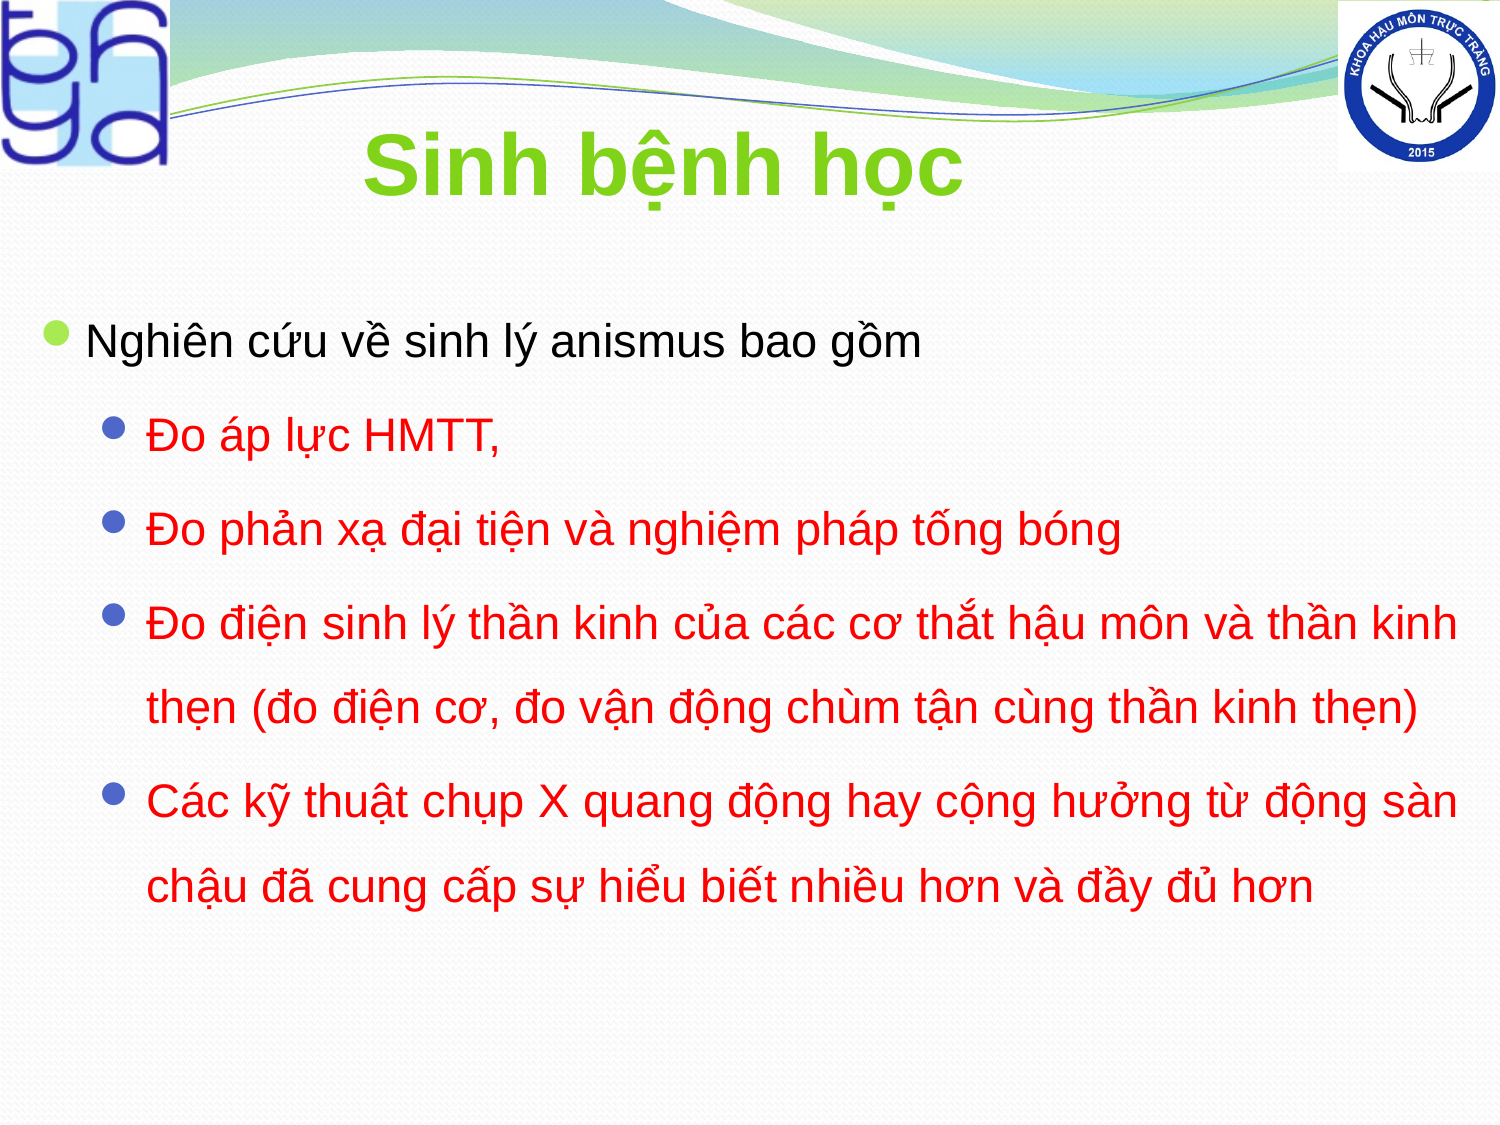

# Sinh bệnh học
Nghiên cứu về sinh lý anismus bao gồm
Đo áp lực HMTT,
Đo phản xạ đại tiện và nghiệm pháp tống bóng
Đo điện sinh lý thần kinh của các cơ thắt hậu môn và thần kinh thẹn (đo điện cơ, đo vận động chùm tận cùng thần kinh thẹn)
Các kỹ thuật chụp X quang động hay cộng hưởng từ động sàn chậu đã cung cấp sự hiểu biết nhiều hơn và đầy đủ hơn